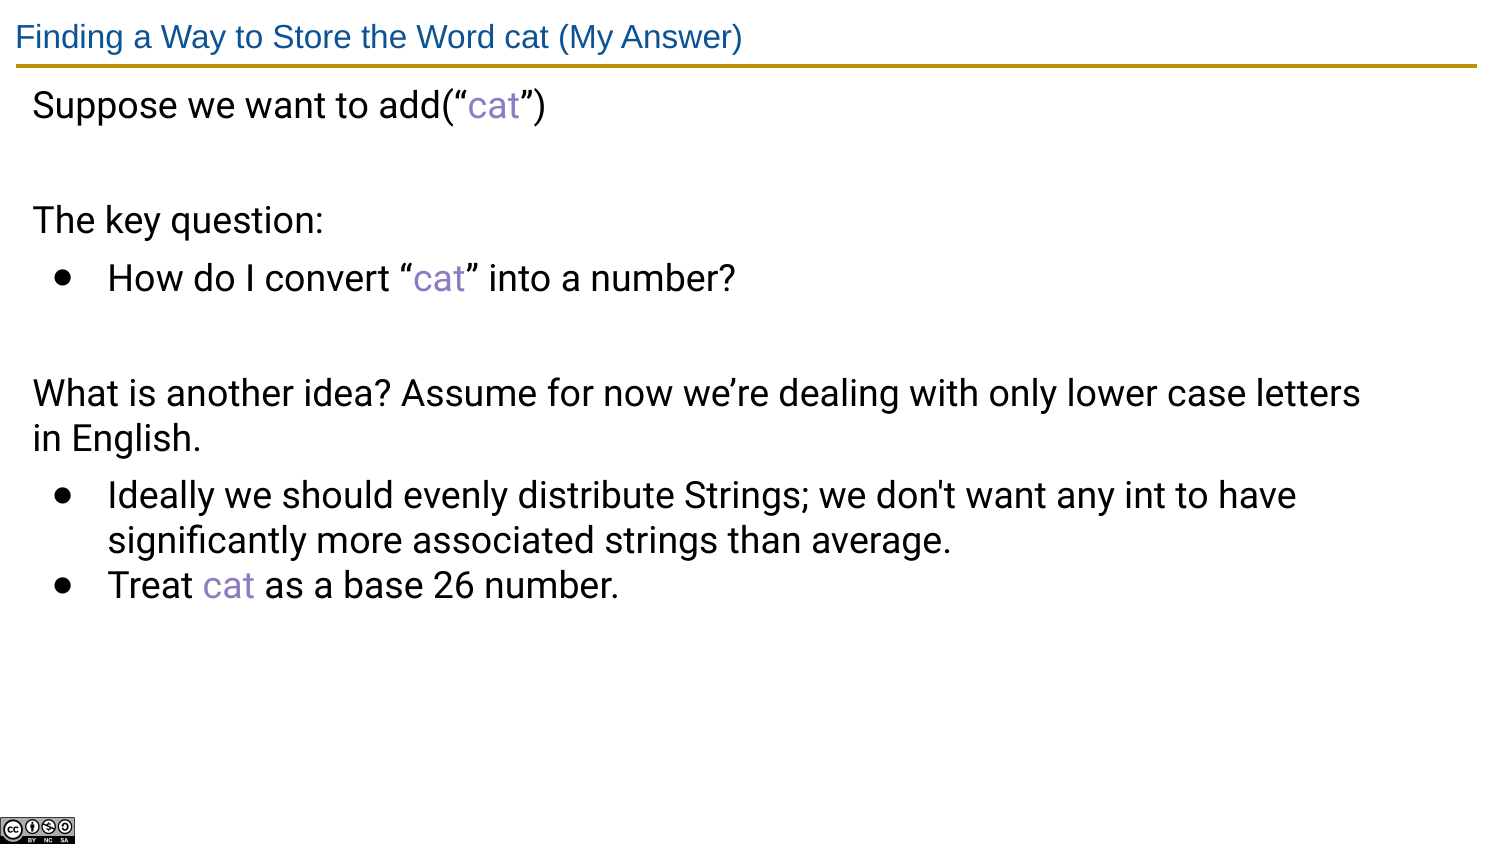

# Finding a Way to Store the Word cat (My Answer)
Suppose we want to add(“cat”)

The key question:
How do I convert “cat” into a number?

What is another idea? Assume for now we’re dealing with only lower case letters in English.
Ideally we should evenly distribute Strings; we don't want any int to have significantly more associated strings than average.
Treat cat as a base 26 number.